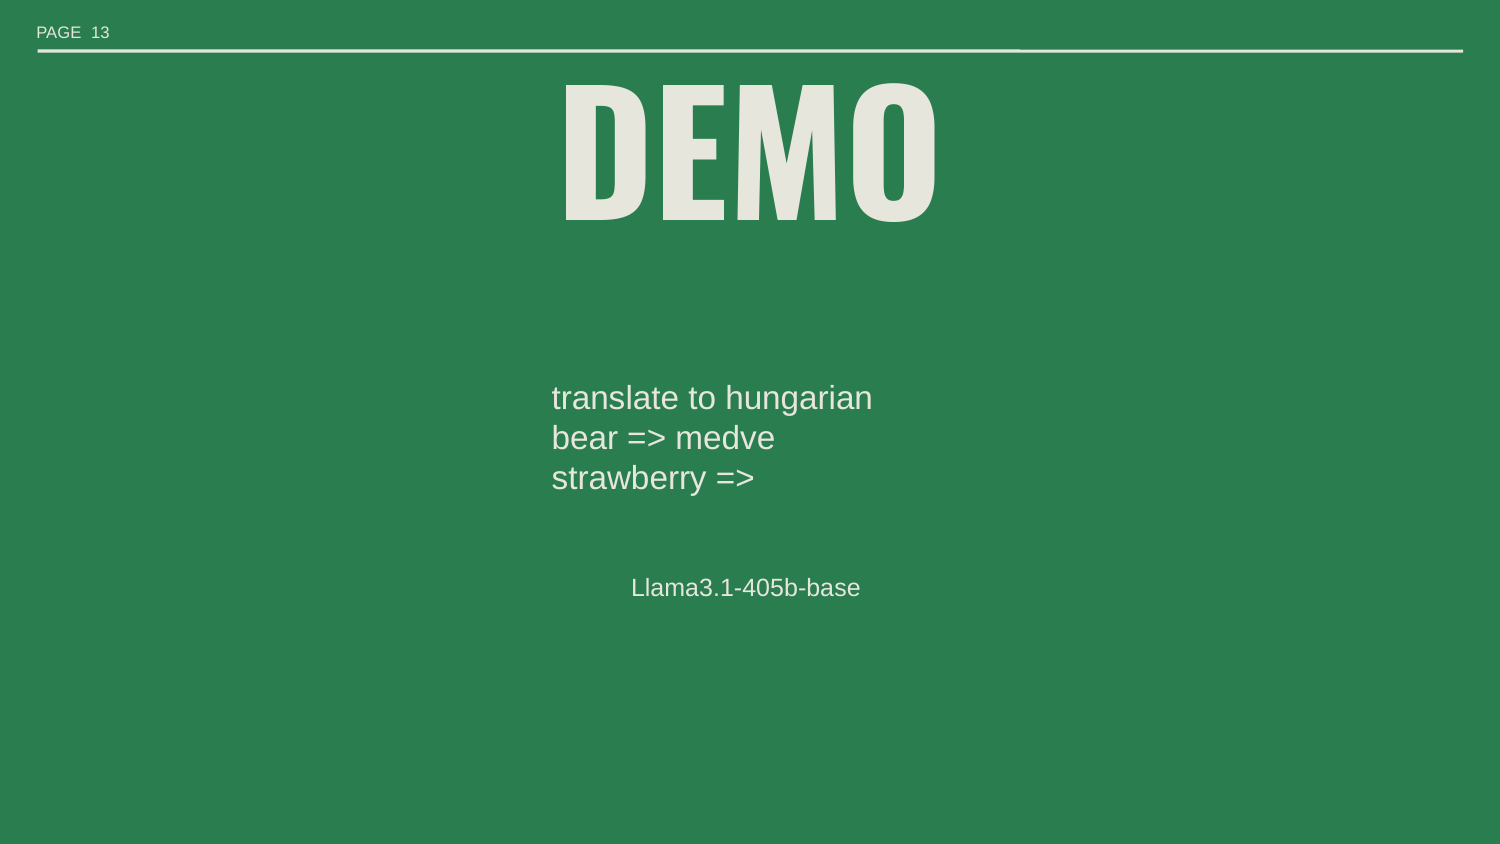

# DEMO
translate to hungarian
bear => medve
strawberry =>
Llama3.1-405b-base